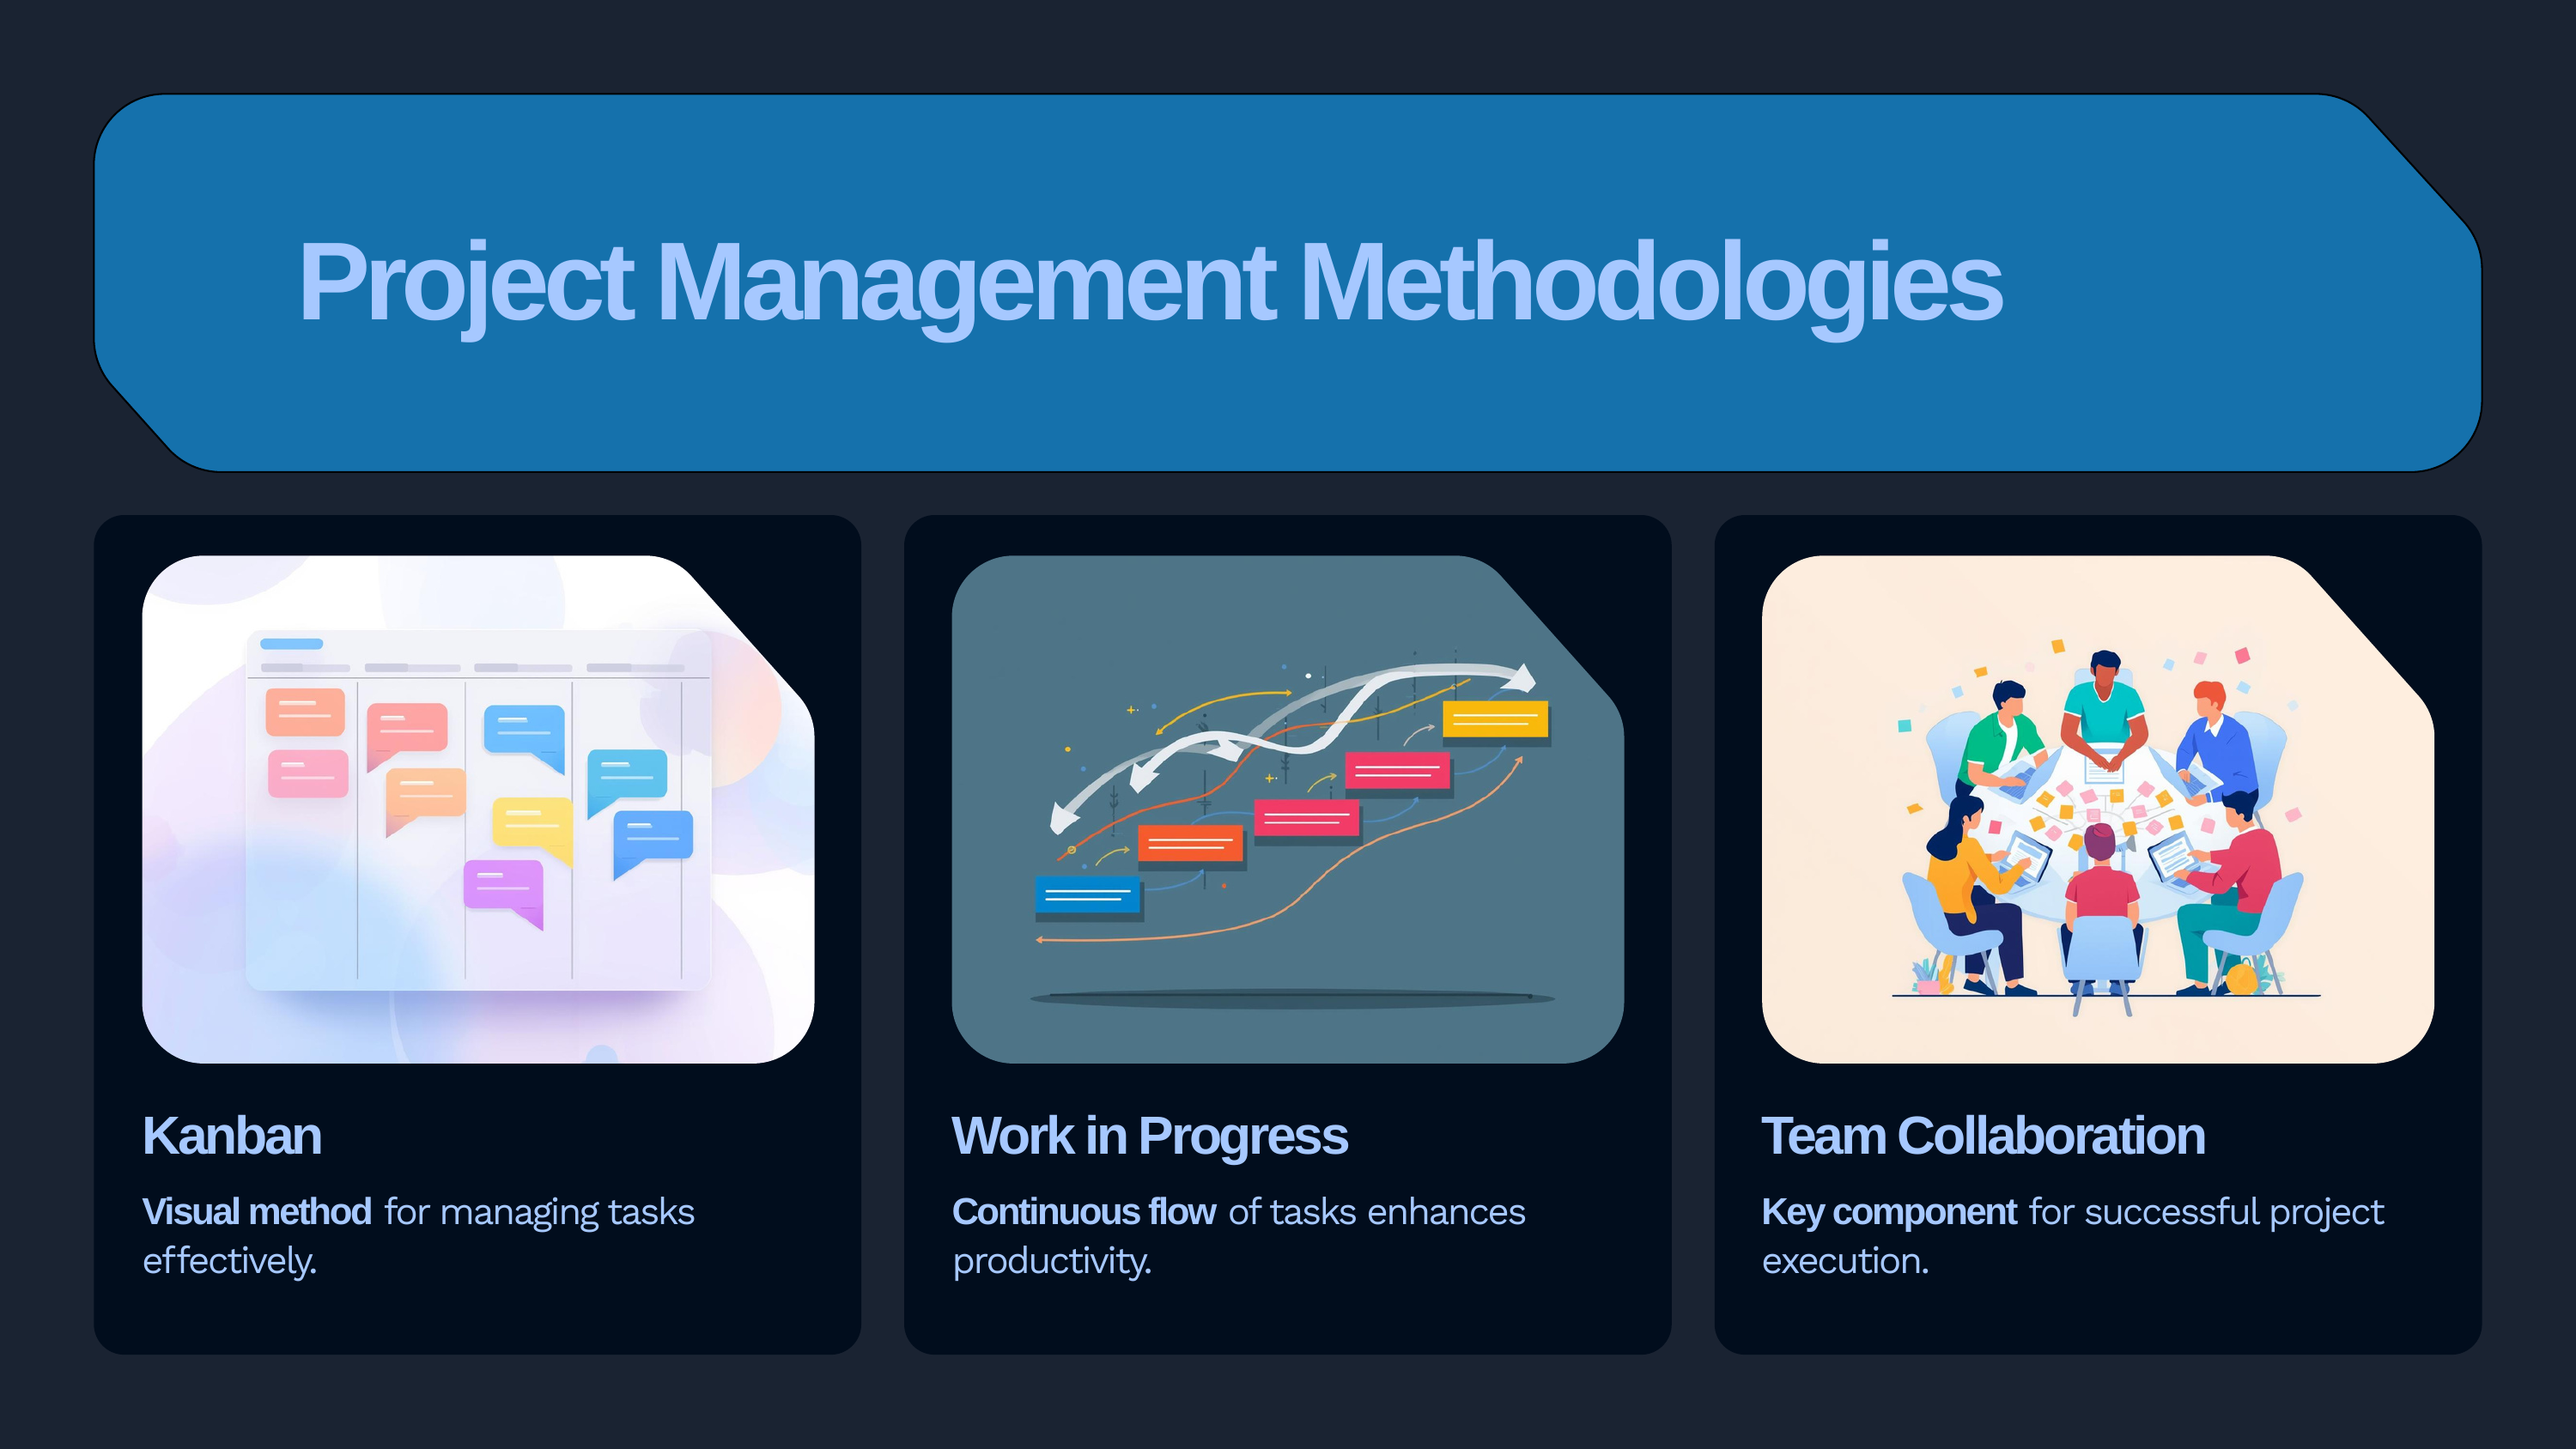

Project Management Methodologies

Kanban
Visual method for managing tasks effectively.
Work in Progress
Continuous flow of tasks enhances productivity.
Team Collaboration
Key component for successful project execution.